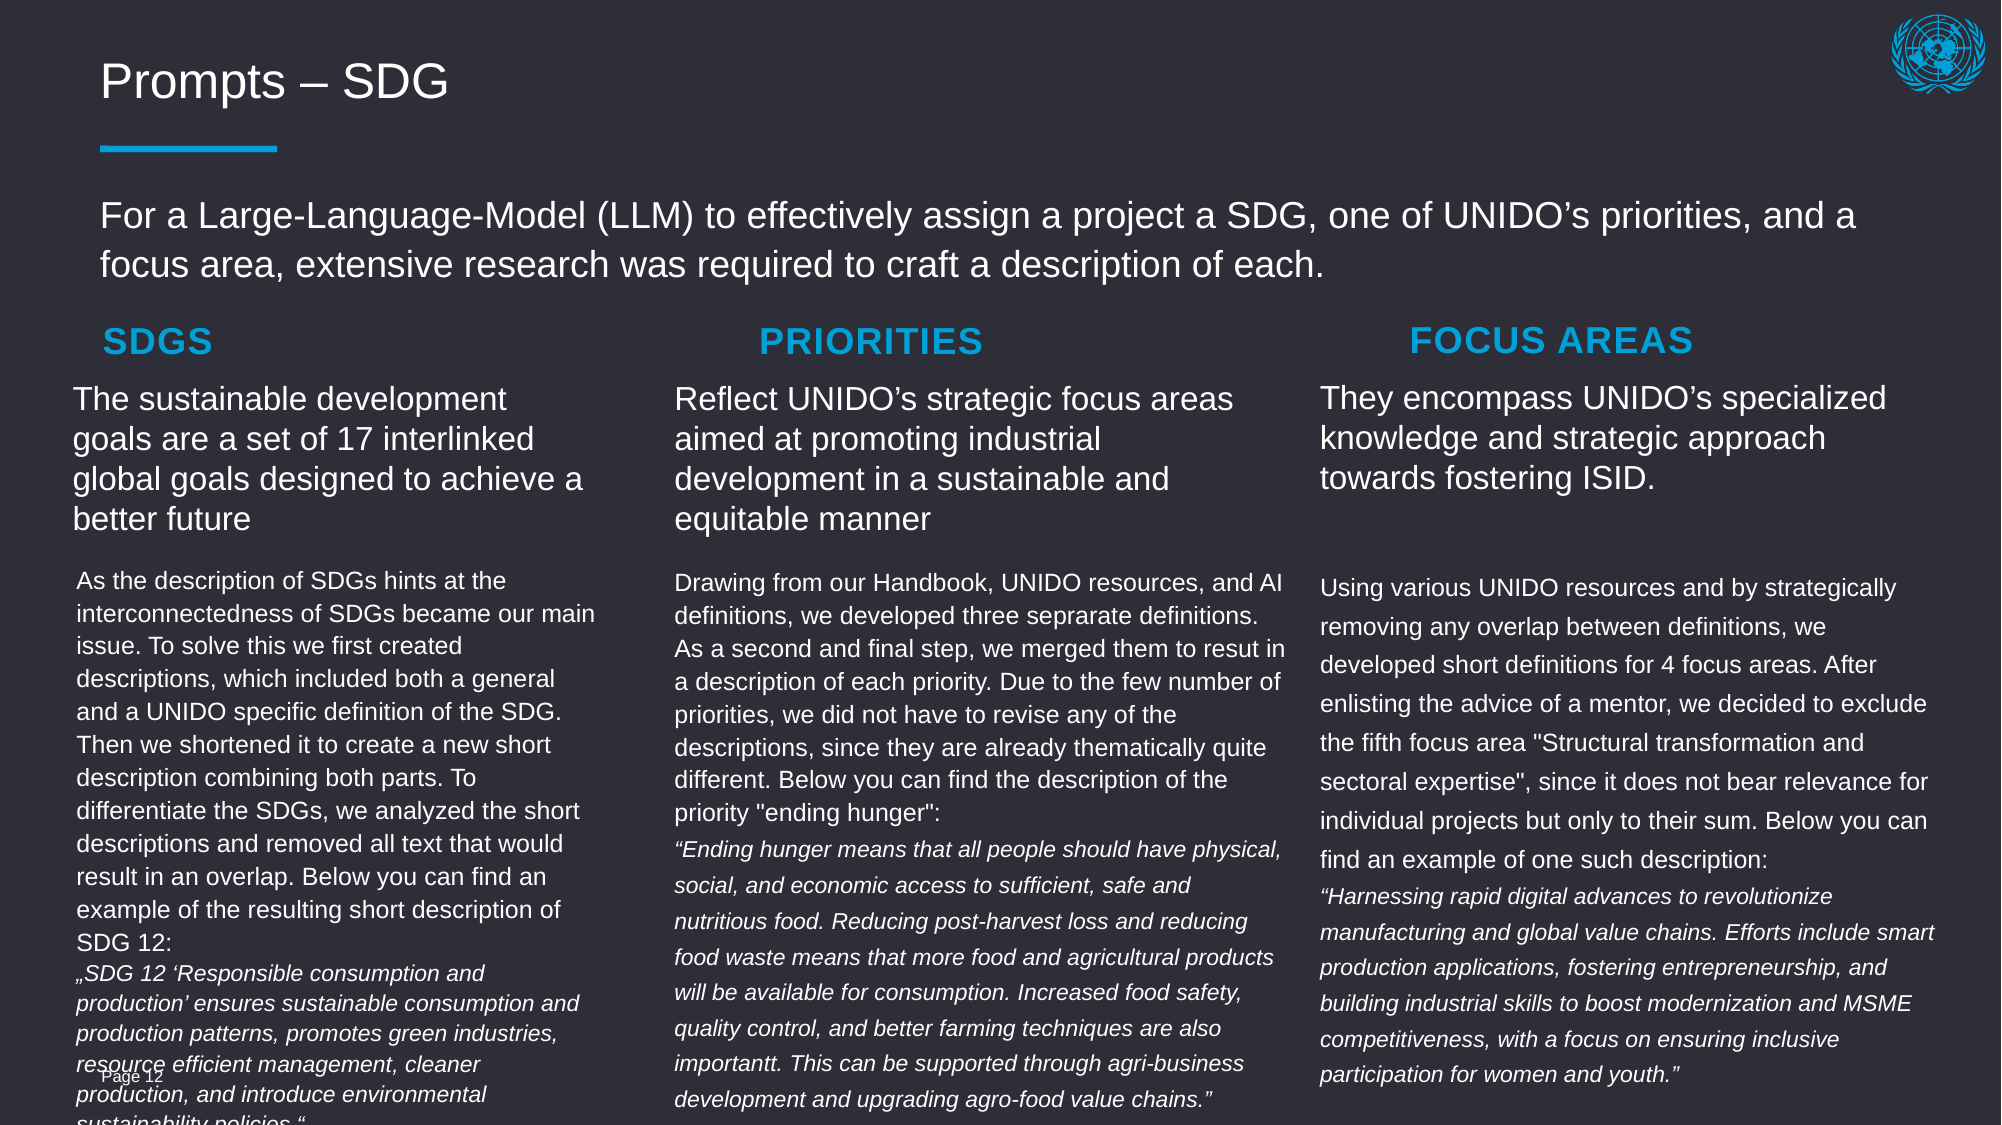

# Prompts – SDG
Subhead saw sea without

For a Large-Language-Model (LLM) to effectively assign a project a SDG, one of UNIDO’s priorities, and a focus area, extensive research was required to craft a description of each.
  Focus areas
  Sdgs
  Priorities
They encompass UNIDO’s specialized knowledge and strategic approach towards fostering ISID.
The sustainable development goals are a set of 17 interlinked global goals designed to achieve a better future
Reflect UNIDO’s strategic focus areas aimed at promoting industrial development in a sustainable and equitable manner
As the description of SDGs hints at the interconnectedness of SDGs became our main issue. To solve this we first created descriptions, which included both a general and a UNIDO specific definition of the SDG. Then we shortened it to create a new short description combining both parts. To differentiate the SDGs, we analyzed the short descriptions and removed all text that would result in an overlap. Below you can find an example of the resulting short description of SDG 12:
„SDG 12 ‘Responsible consumption and production’ ensures sustainable consumption and production patterns, promotes green industries, resource efficient management, cleaner production, and introduce environmental sustainability policies.“

Using various UNIDO resources and by strategically removing any overlap between definitions, we developed short definitions for 4 focus areas. After enlisting the advice of a mentor, we decided to exclude the fifth focus area "Structural transformation and sectoral expertise", since it does not bear relevance for individual projects but only to their sum. Below you can find an example of one such description:
“Harnessing rapid digital advances to revolutionize manufacturing and global value chains. Efforts include smart production applications, fostering entrepreneurship, and building industrial skills to boost modernization and MSME competitiveness, with a focus on ensuring inclusive participation for women and youth.”
Drawing from our Handbook, UNIDO resources, and AI definitions, we developed three seprarate definitions. As a second and final step, we merged them to resut in a description of each priority. Due to the few number of priorities, we did not have to revise any of the descriptions, since they are already thematically quite different. Below you can find the description of the priority "ending hunger":
“Ending hunger means that all people should have physical, social, and economic access to sufficient, safe and nutritious food. Reducing post-harvest loss and reducing food waste means that more food and agricultural products will be available for consumption. Increased food safety, quality control, and better farming techniques are also importantt. This can be supported through agri-business development and upgrading agro-food value chains.”

Page 12